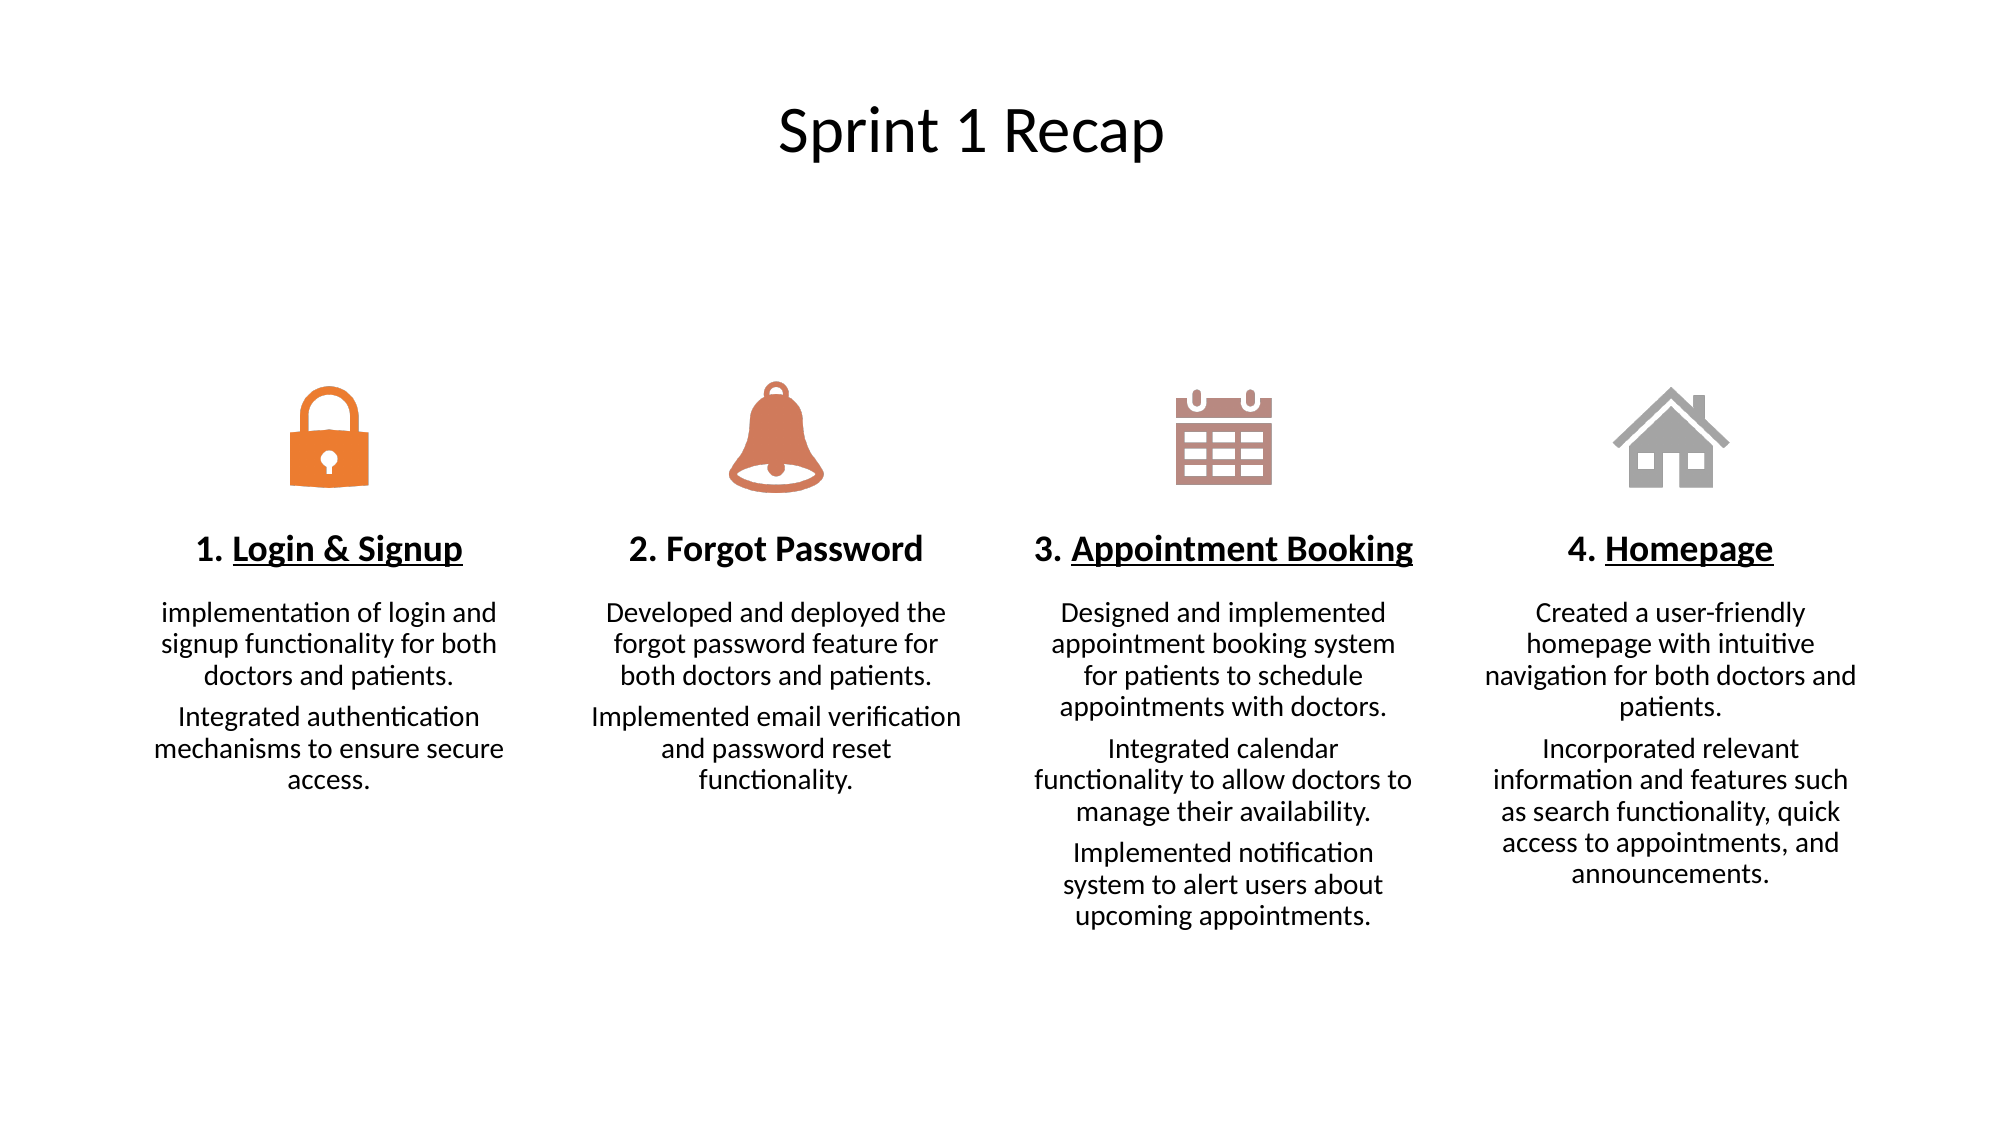

Sprint 1 Recap
1. Login & Signup
implementation of login and signup functionality for both doctors and patients.
Integrated authentication mechanisms to ensure secure access.
2. Forgot Password
Developed and deployed the forgot password feature for both doctors and patients.
Implemented email verification and password reset functionality.
3. Appointment Booking
Designed and implemented appointment booking system for patients to schedule appointments with doctors.
Integrated calendar functionality to allow doctors to manage their availability.
Implemented notification system to alert users about upcoming appointments.
4. Homepage
Created a user-friendly homepage with intuitive navigation for both doctors and patients.
Incorporated relevant information and features such as search functionality, quick access to appointments, and announcements.